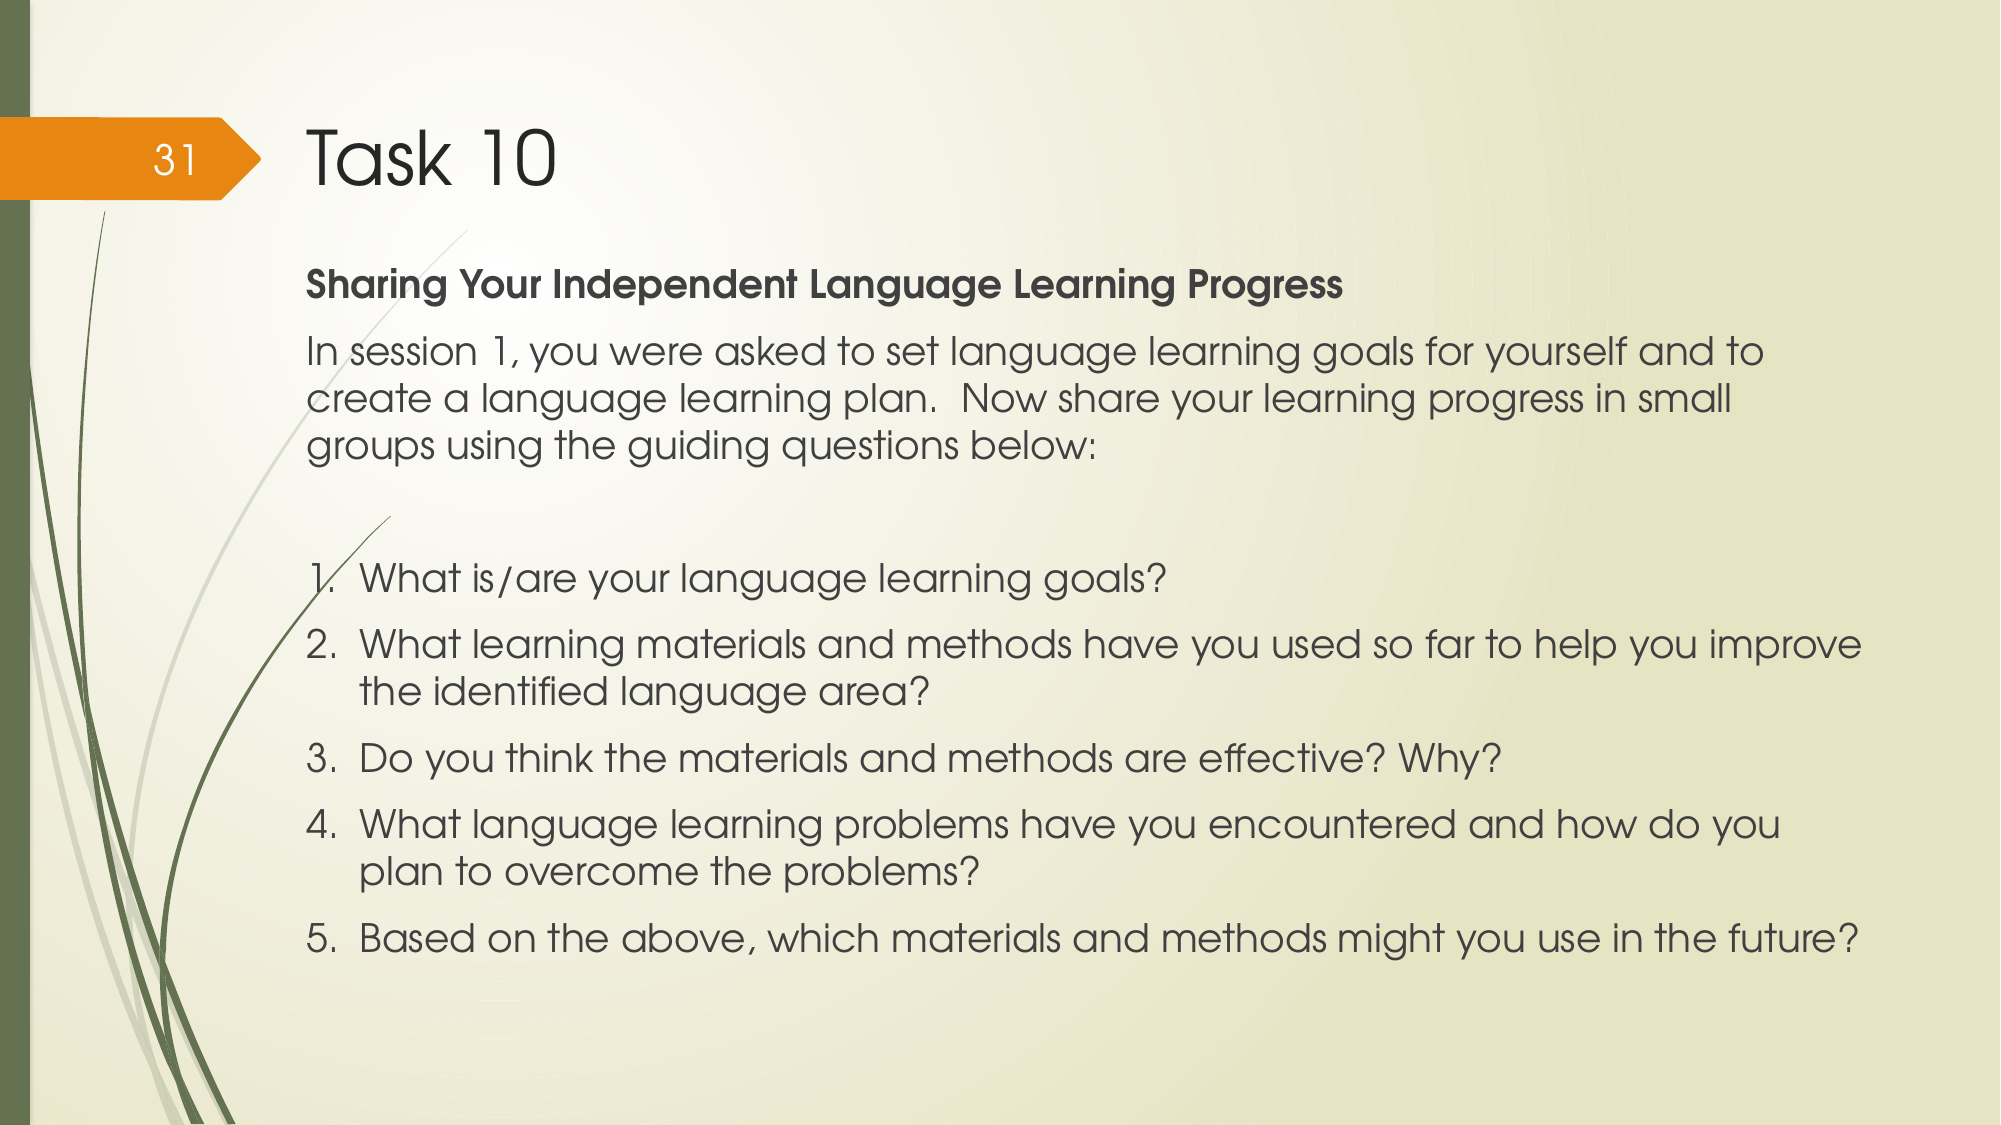

# Task 10
31
Sharing Your Independent Language Learning Progress
In session 1, you were asked to set language learning goals for yourself and to create a language learning plan.  Now share your learning progress in small groups using the guiding questions below:

What is/are your language learning goals?
What learning materials and methods have you used so far to help you improve the identified language area?
Do you think the materials and methods are effective? Why?
What language learning problems have you encountered and how do you plan to overcome the problems?
Based on the above, which materials and methods might you use in the future?